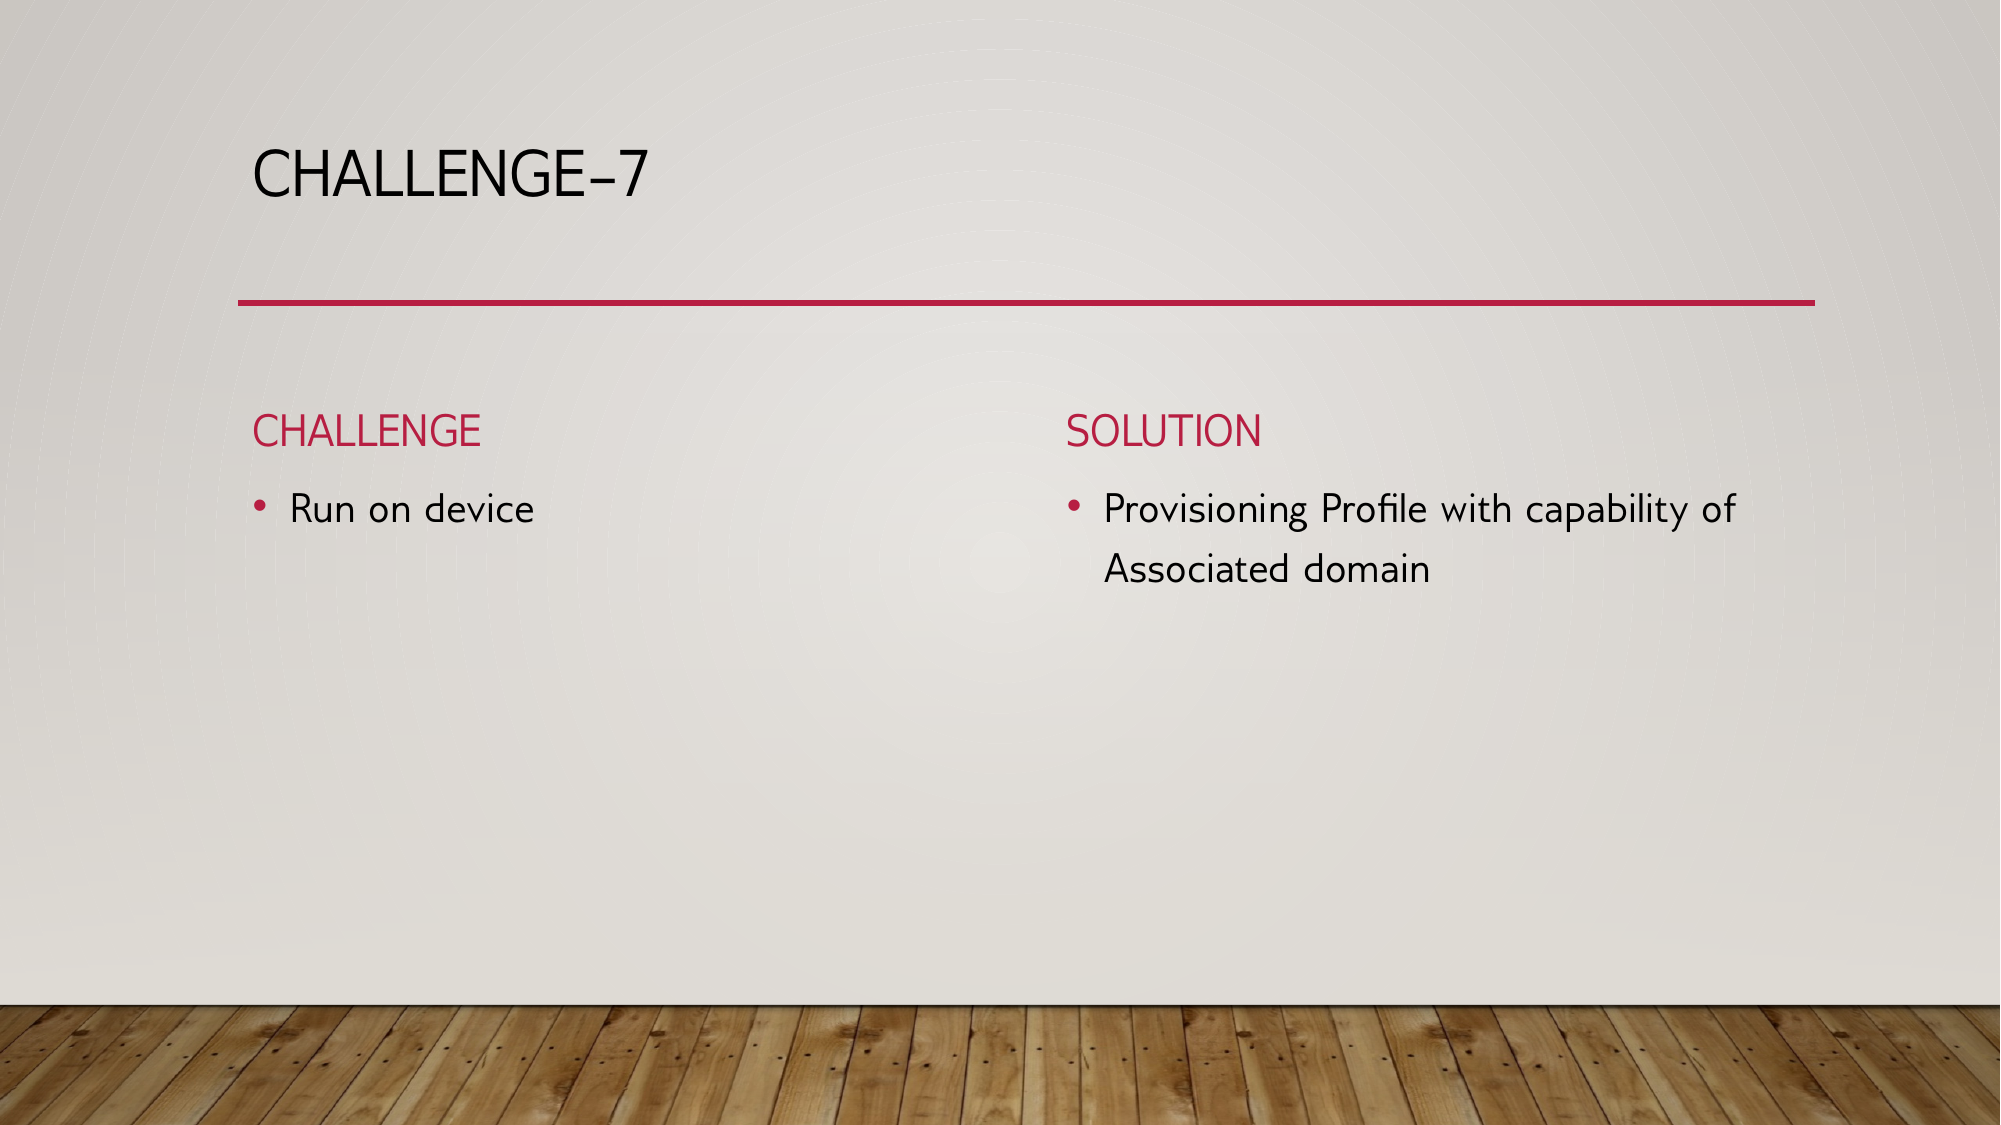

# Challenge–7
Challenge
Solution
Provisioning Profile with capability of Associated domain
Run on device